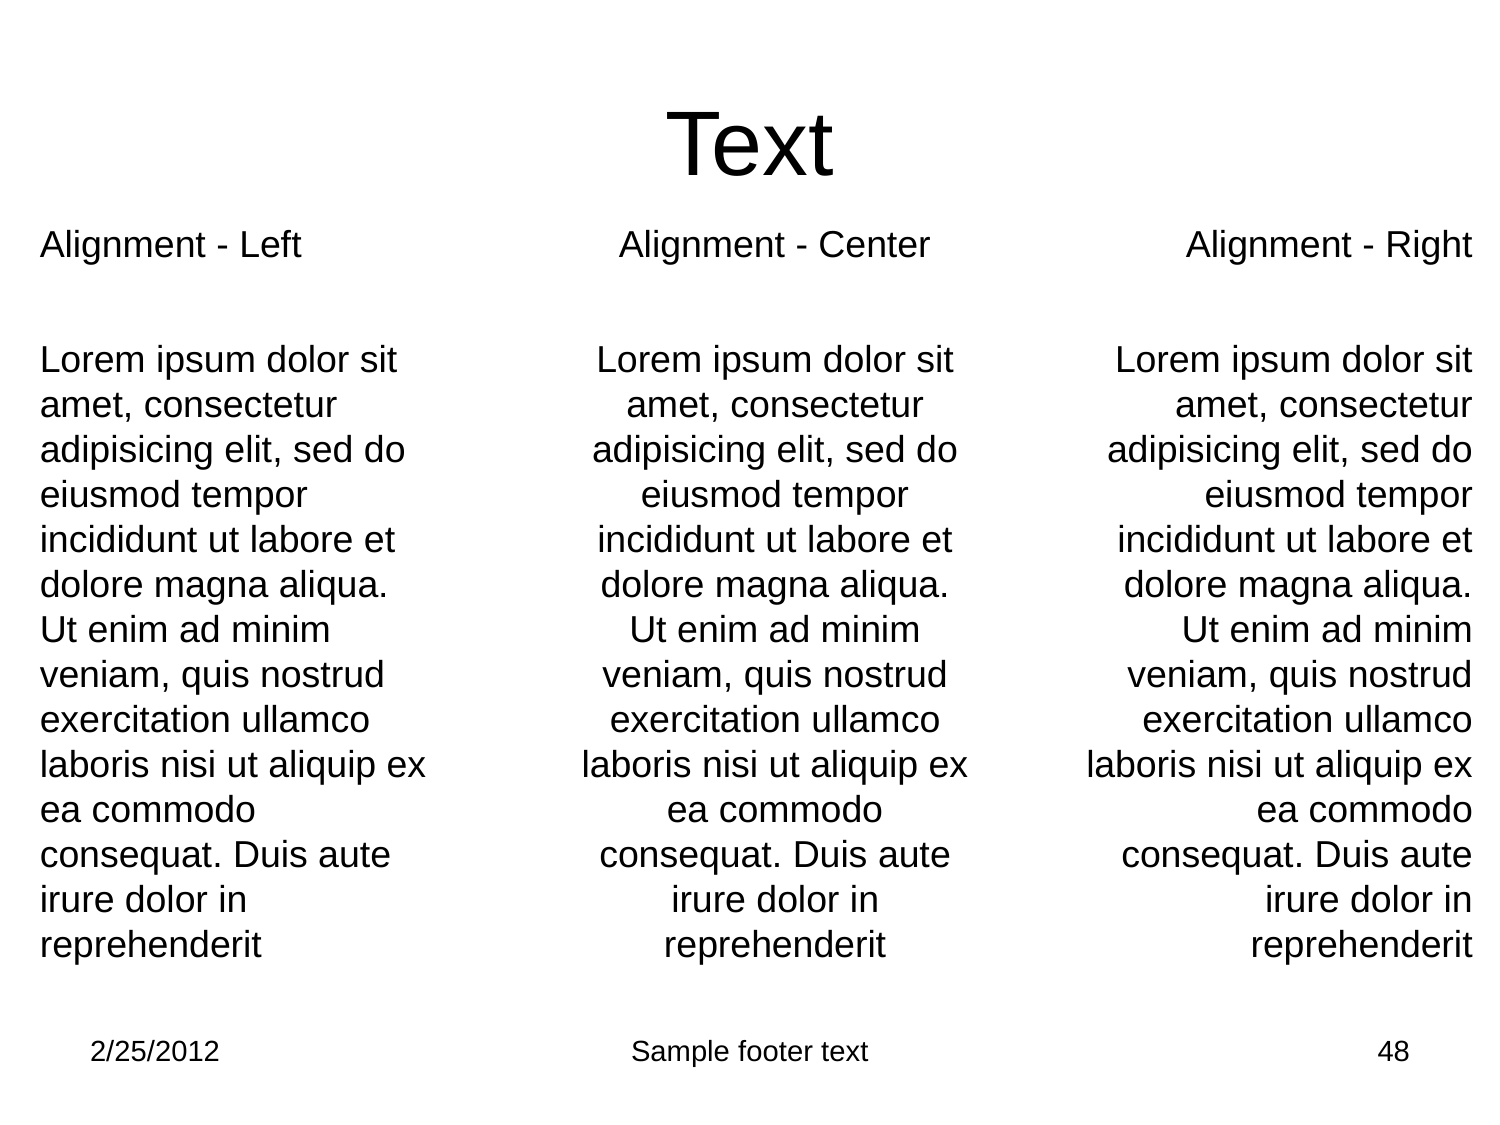

# Text
Alignment - Left

Lorem ipsum dolor sit amet, consectetur adipisicing elit, sed do eiusmod tempor incididunt ut labore et dolore magna aliqua. Ut enim ad minim veniam, quis nostrud exercitation ullamco laboris nisi ut aliquip ex ea commodo consequat. Duis aute irure dolor in reprehenderit
Alignment - Center

Lorem ipsum dolor sit amet, consectetur adipisicing elit, sed do eiusmod tempor incididunt ut labore et dolore magna aliqua. Ut enim ad minim veniam, quis nostrud exercitation ullamco laboris nisi ut aliquip ex ea commodo consequat. Duis aute irure dolor in reprehenderit
Alignment - Right

Lorem ipsum dolor sit amet, consectetur adipisicing elit, sed do eiusmod tempor incididunt ut labore et dolore magna aliqua. Ut enim ad minim veniam, quis nostrud exercitation ullamco laboris nisi ut aliquip ex ea commodo consequat. Duis aute irure dolor in reprehenderit
2/25/2012
Sample footer text
48